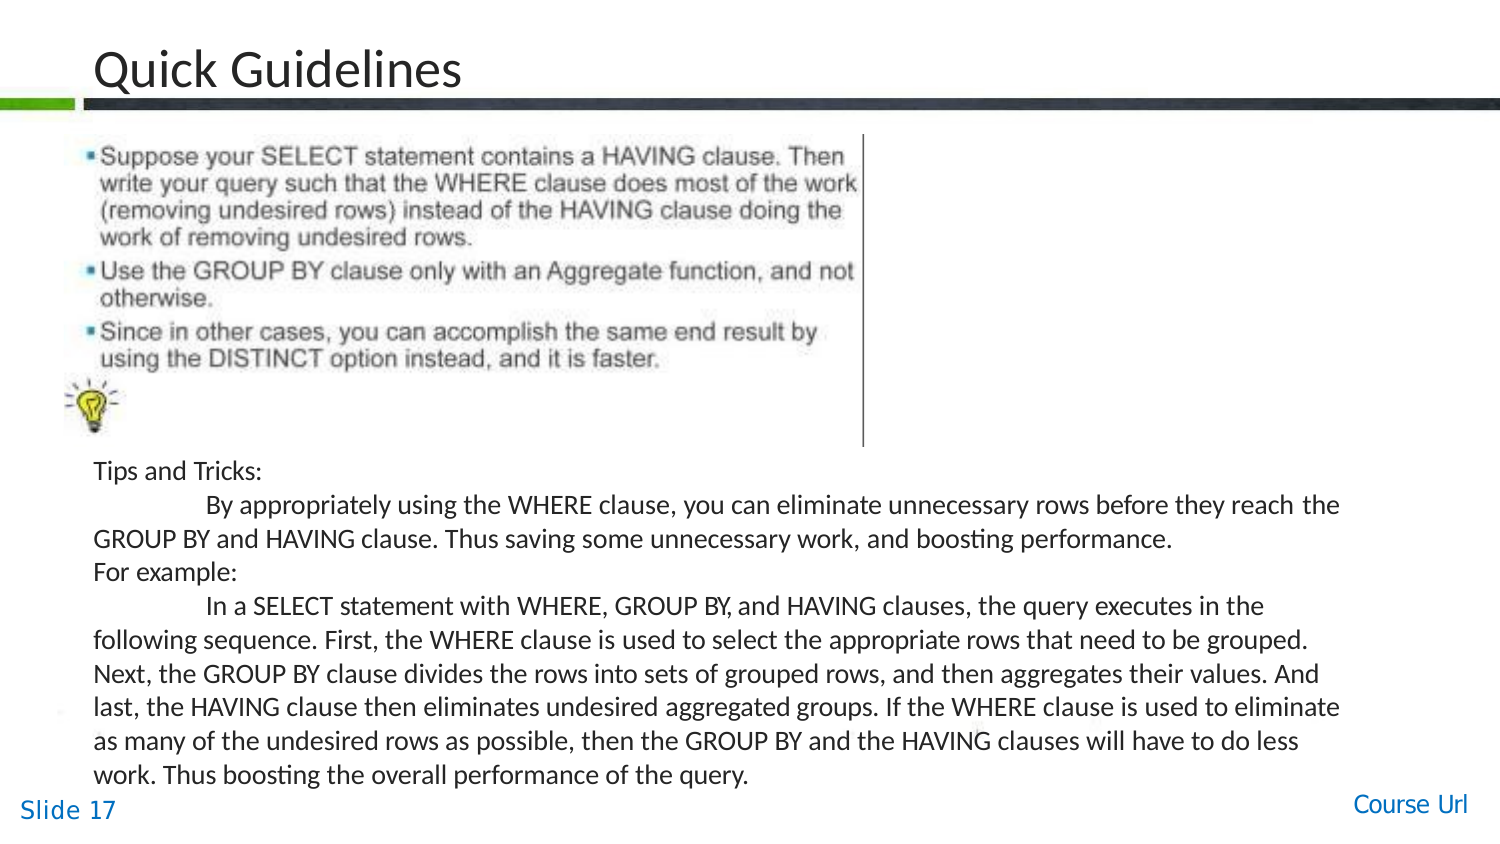

# Quick Guidelines

Tips and Tricks:
By appropriately using the WHERE clause, you can eliminate unnecessary rows before they reach the
GROUP BY and HAVING clause. Thus saving some unnecessary work, and boosting performance.
For example:
In a SELECT statement with WHERE, GROUP BY, and HAVING clauses, the query executes in the  following sequence. First, the WHERE clause is used to select the appropriate rows that need to be grouped.  Next, the GROUP BY clause divides the rows into sets of grouped rows, and then aggregates their values. And  last, the HAVING clause then eliminates undesired aggregated groups. If the WHERE clause is used to eliminate  as many of the undesired rows as possible, then the GROUP BY and the HAVING clauses will have to do less  work. Thus boosting the overall performance of the query.
Course Url
Slide 17